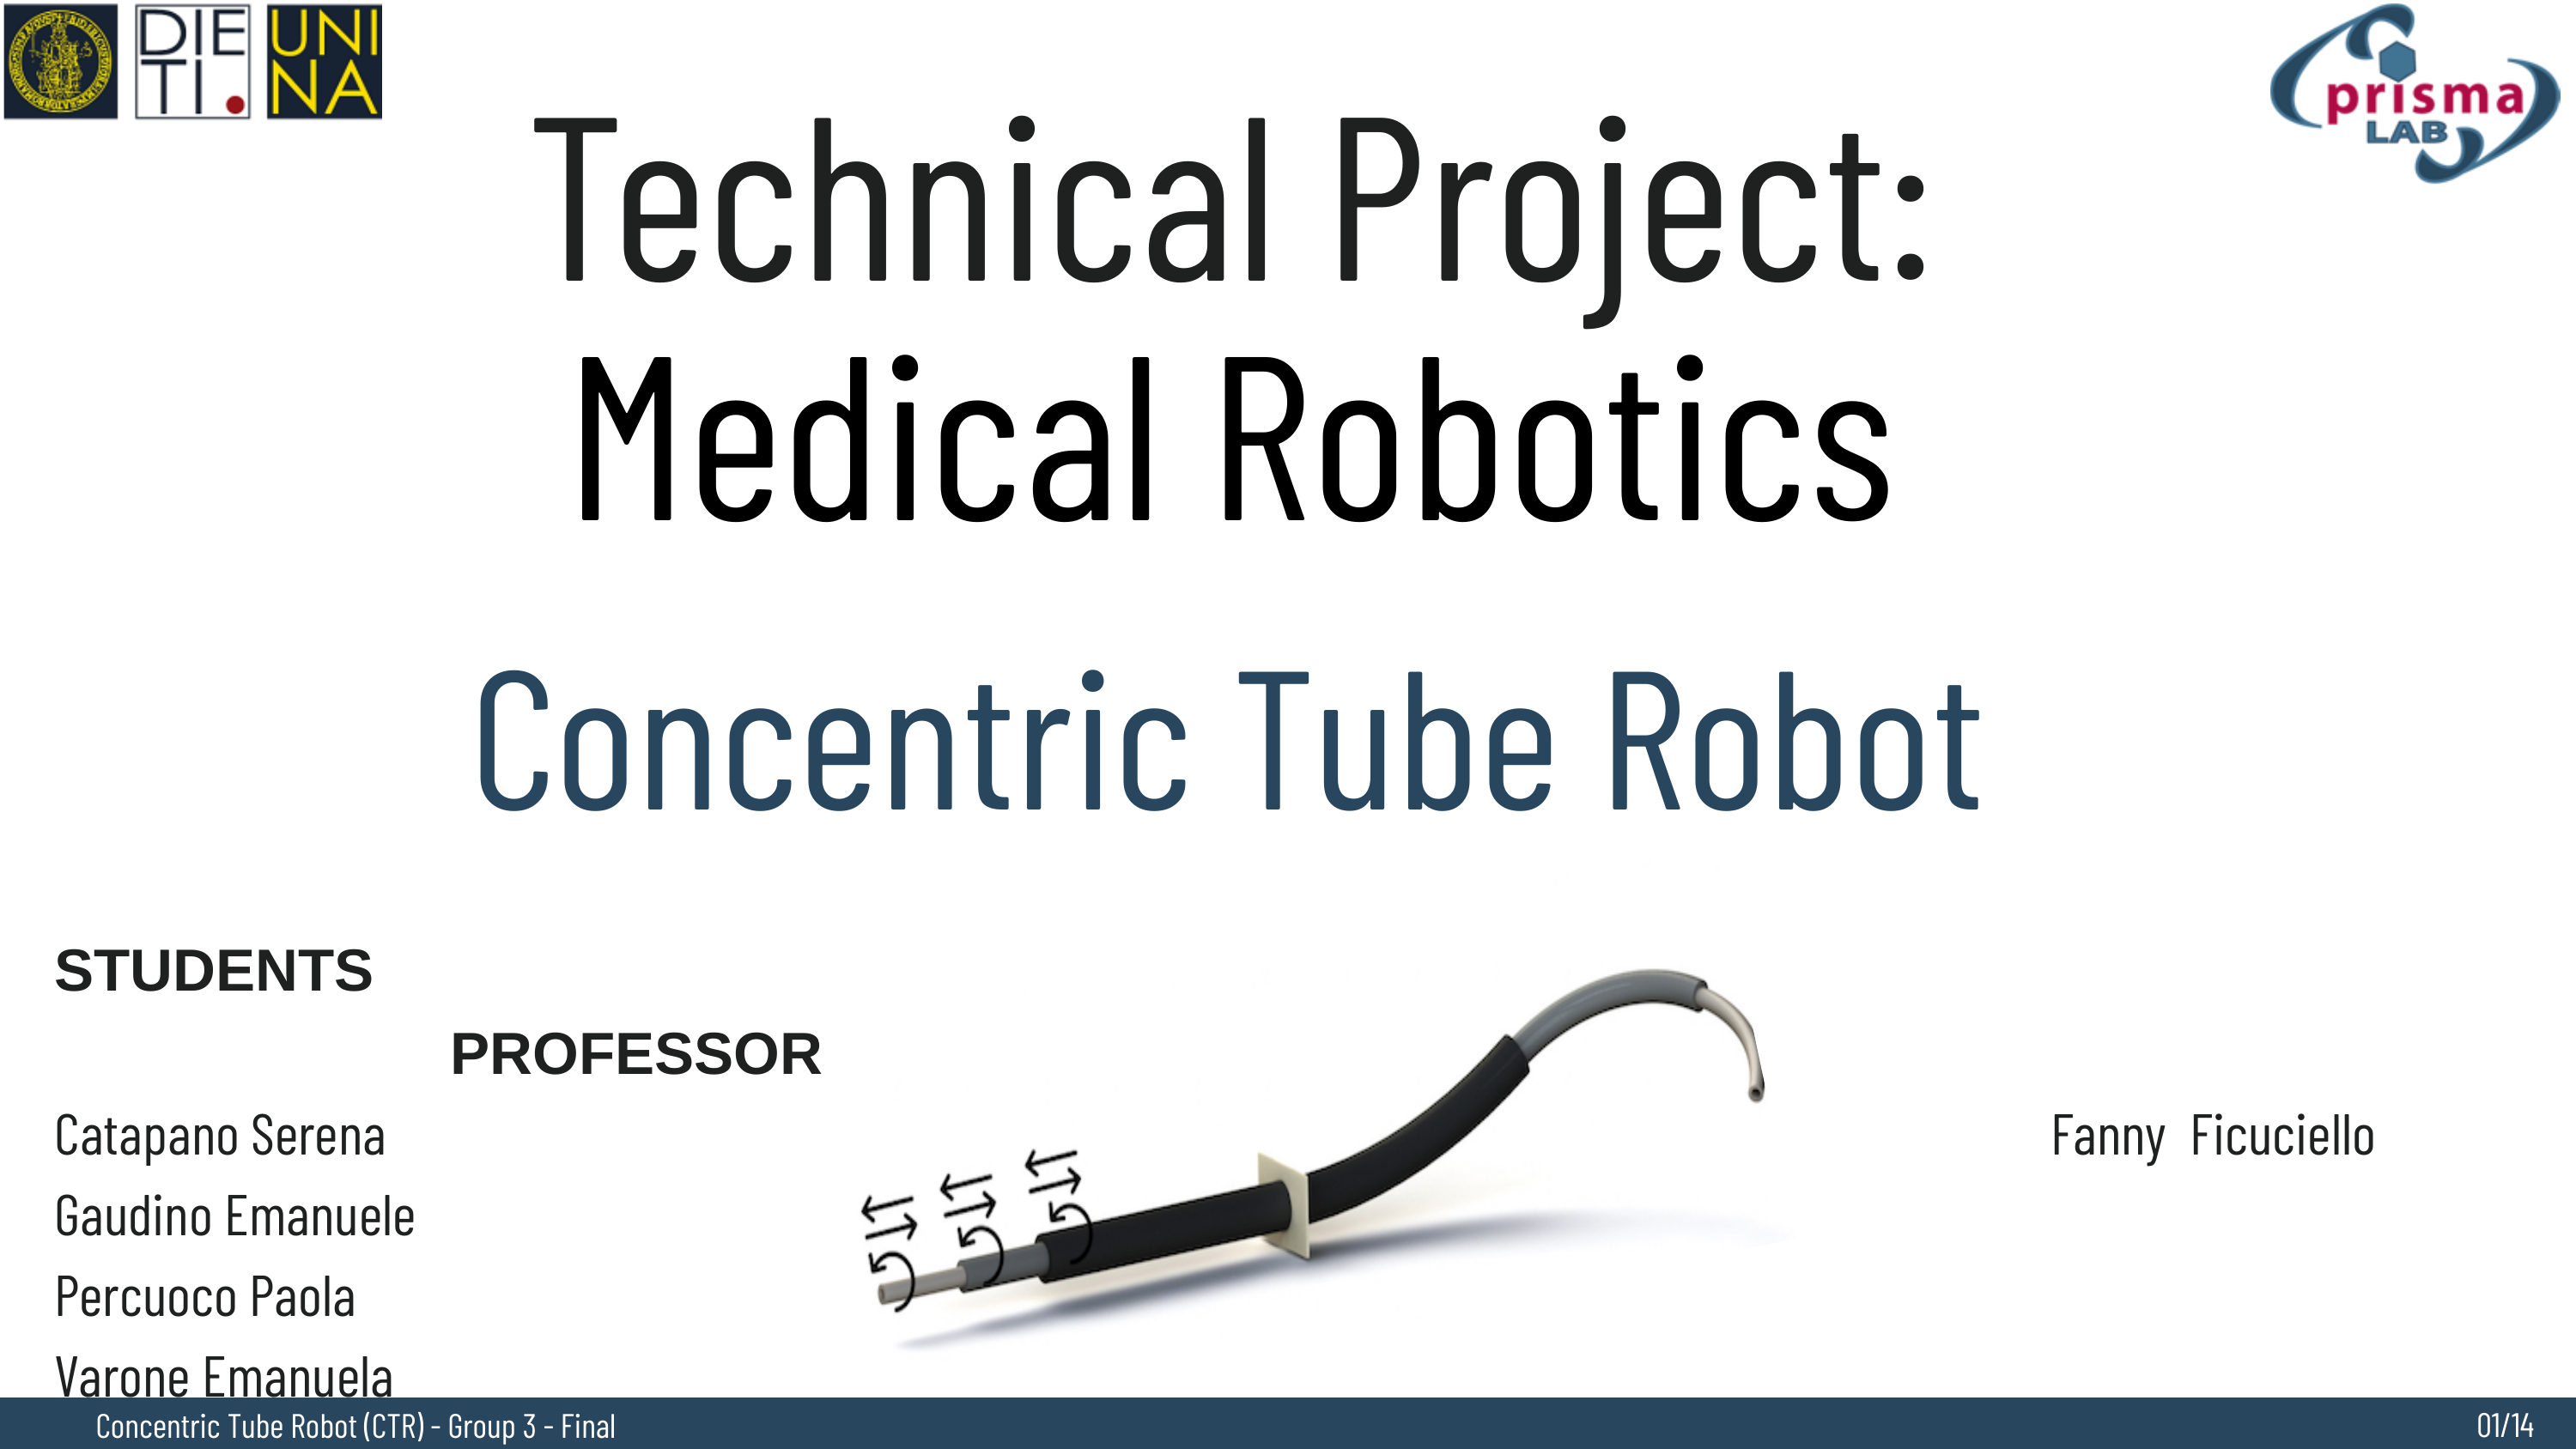

Technical Project:

Medical Robotics
Concentric Tube Robot
STUDENTS                                                                                                                                                       PROFESSOR
Catapano Serena                                                                                                                                                Fanny  Ficuciello
Gaudino Emanuele
Percuoco Paola
Varone Emanuela

01/14

Concentric Tube Robot (CTR) - Group 3 - Final discussion